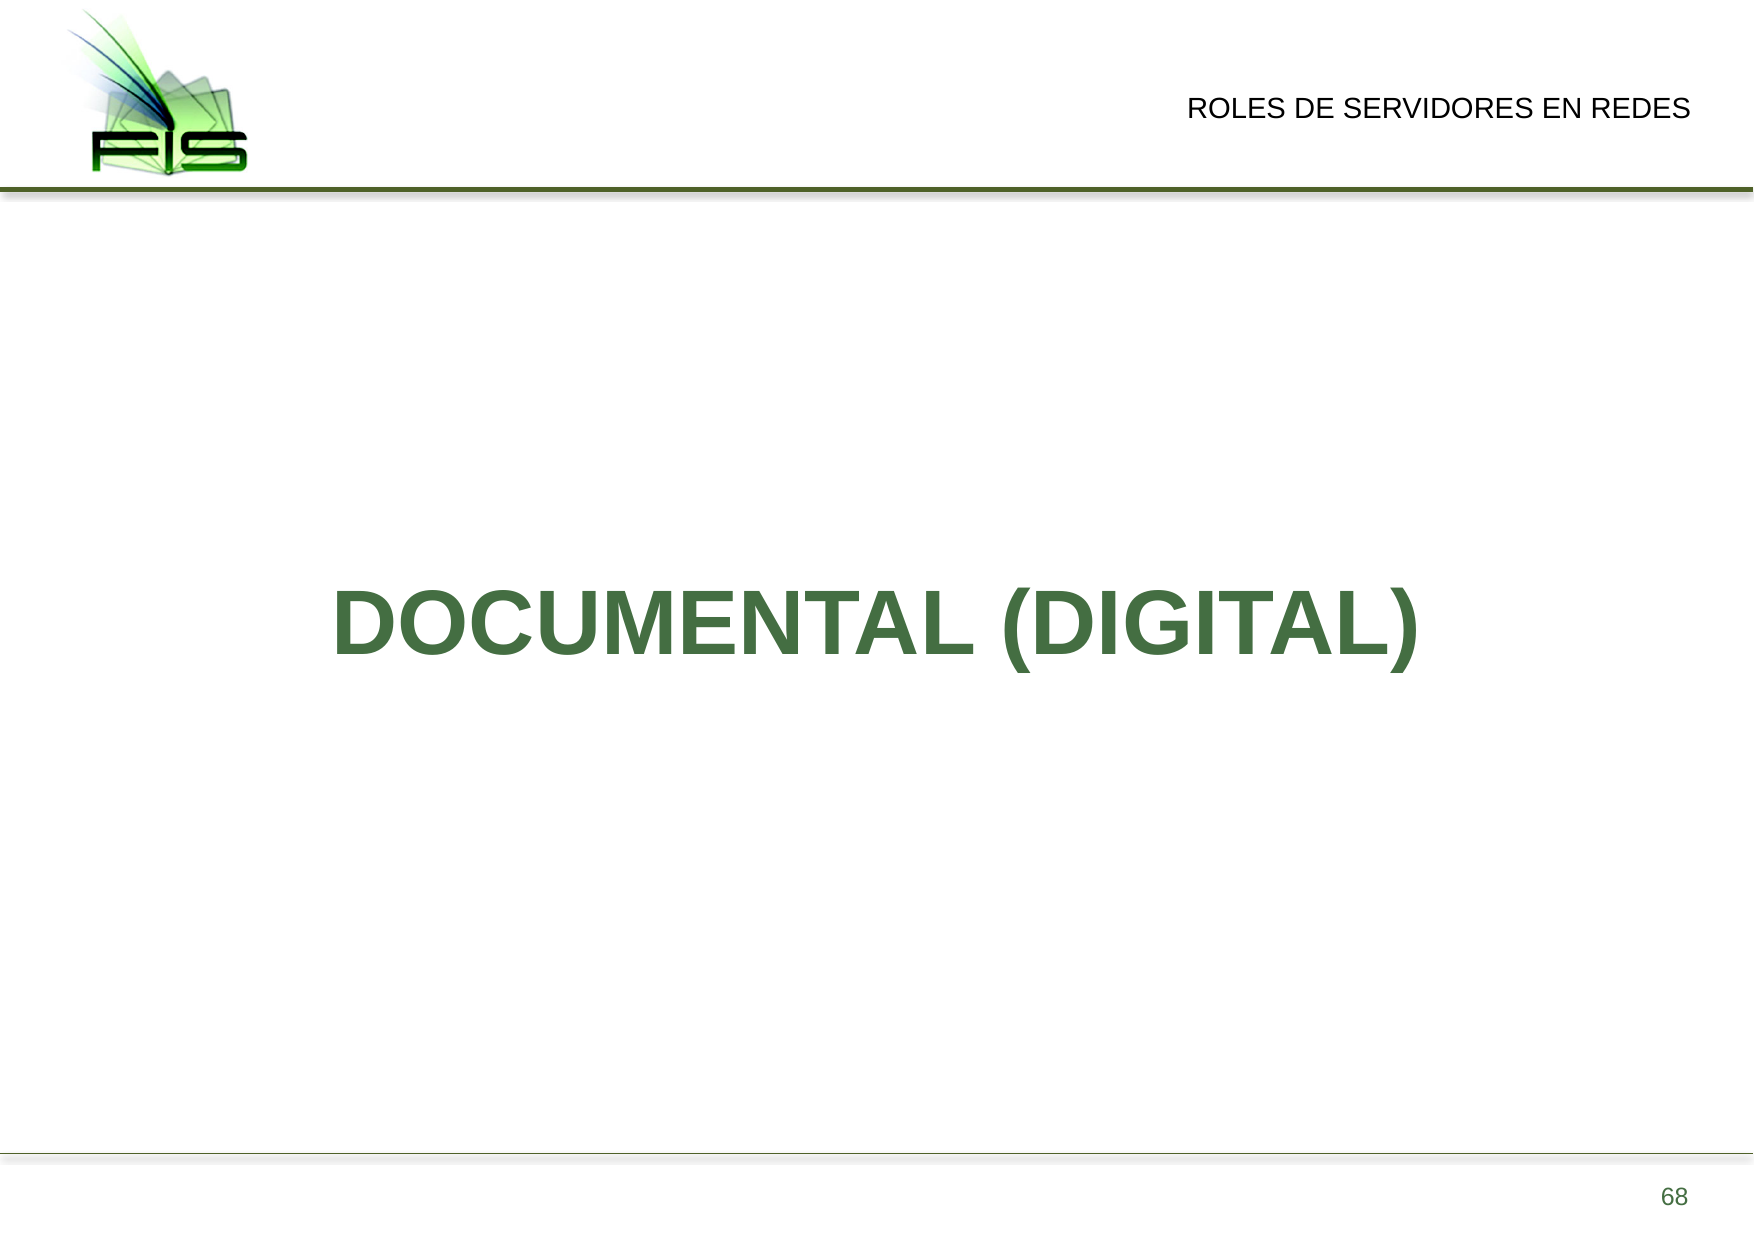

ROLES DE SERVIDORES EN REDES

# DOCUMENTAL (DIGITAL)
68